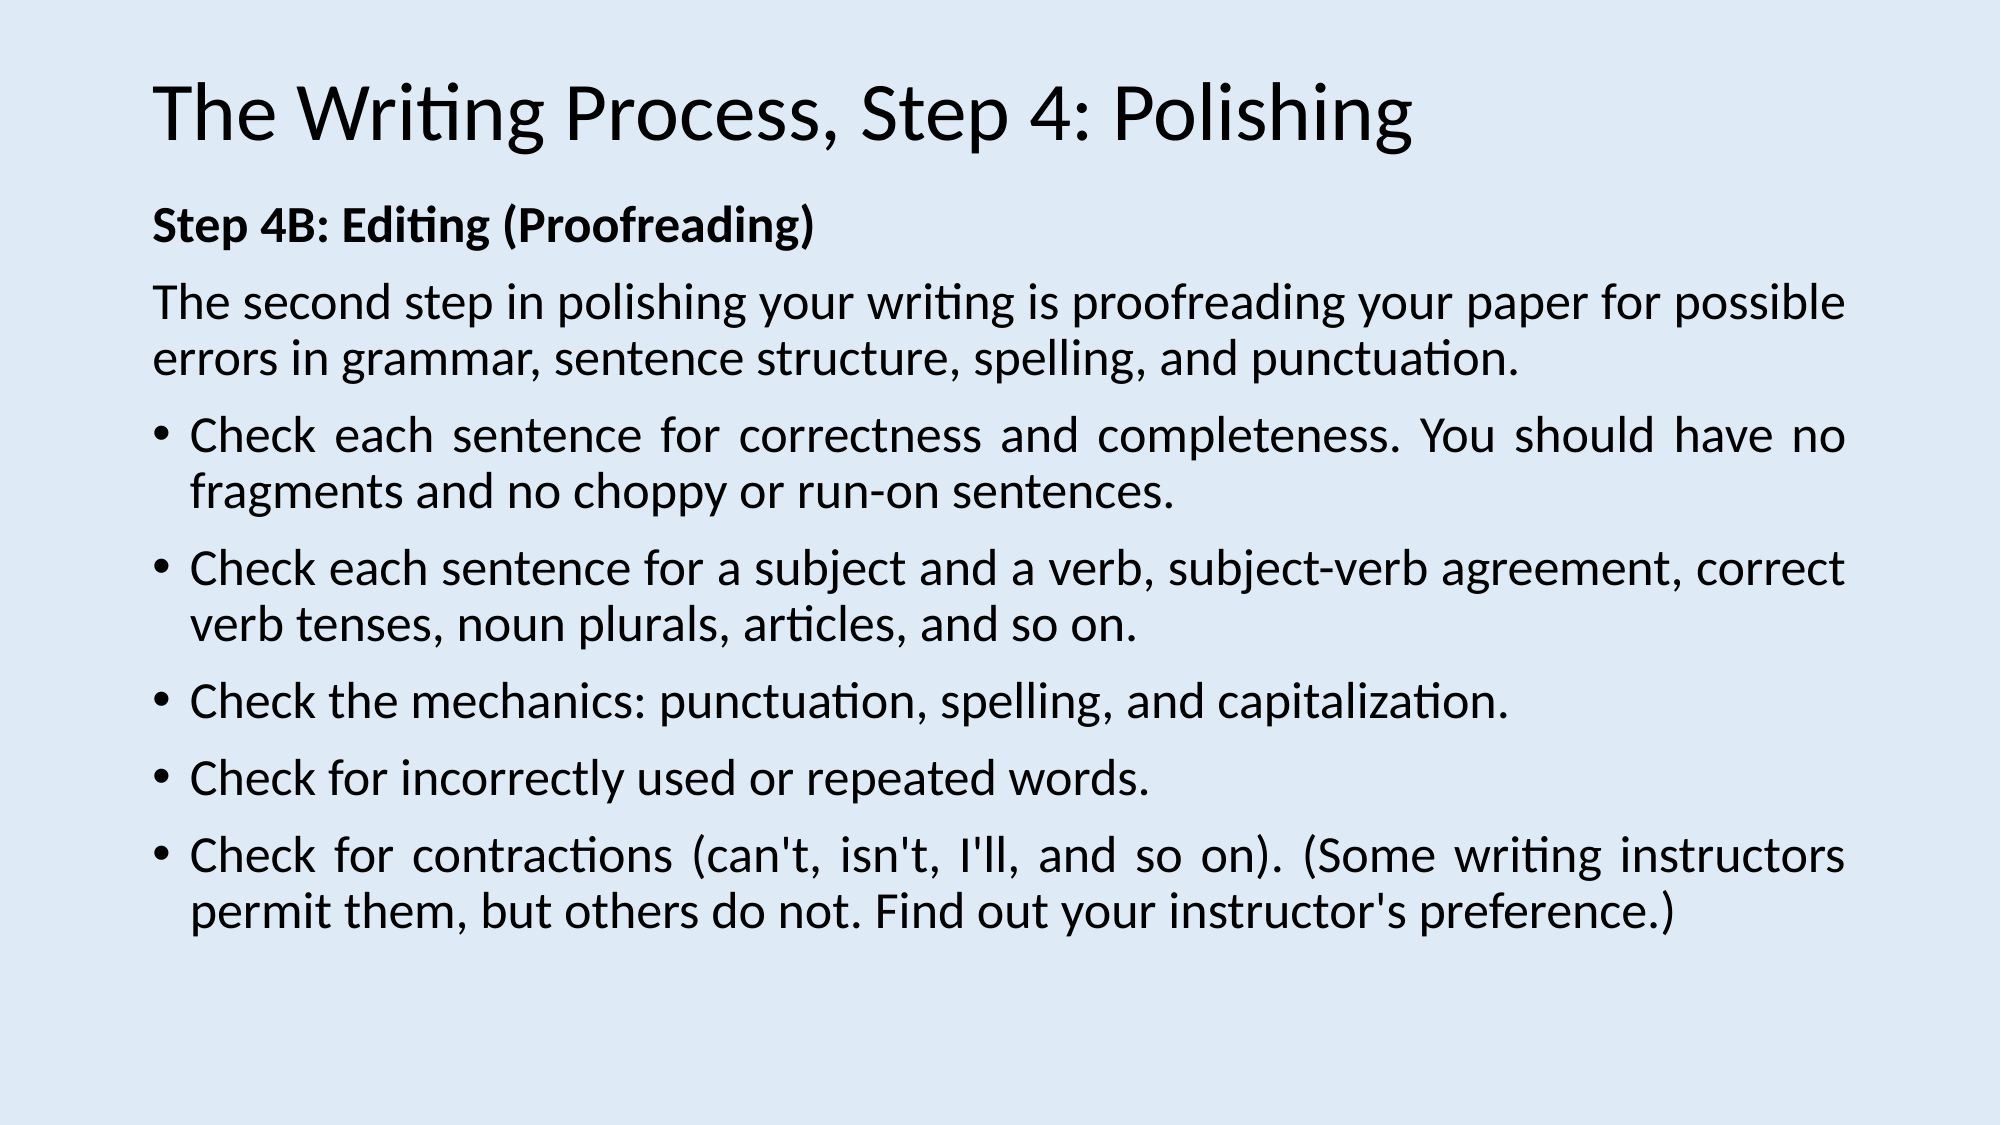

# The Writing Process, Step 4: Polishing
Step 4B: Editing (Proofreading)
The second step in polishing your writing is proofreading your paper for possible errors in grammar, sentence structure, spelling, and punctuation.
Check each sentence for correctness and completeness. You should have no fragments and no choppy or run-on sentences.
Check each sentence for a subject and a verb, subject-verb agreement, correct verb tenses, noun plurals, articles, and so on.
Check the mechanics: punctuation, spelling, and capitalization.
Check for incorrectly used or repeated words.
Check for contractions (can't, isn't, I'll, and so on). (Some writing instructors permit them, but others do not. Find out your instructor's preference.)